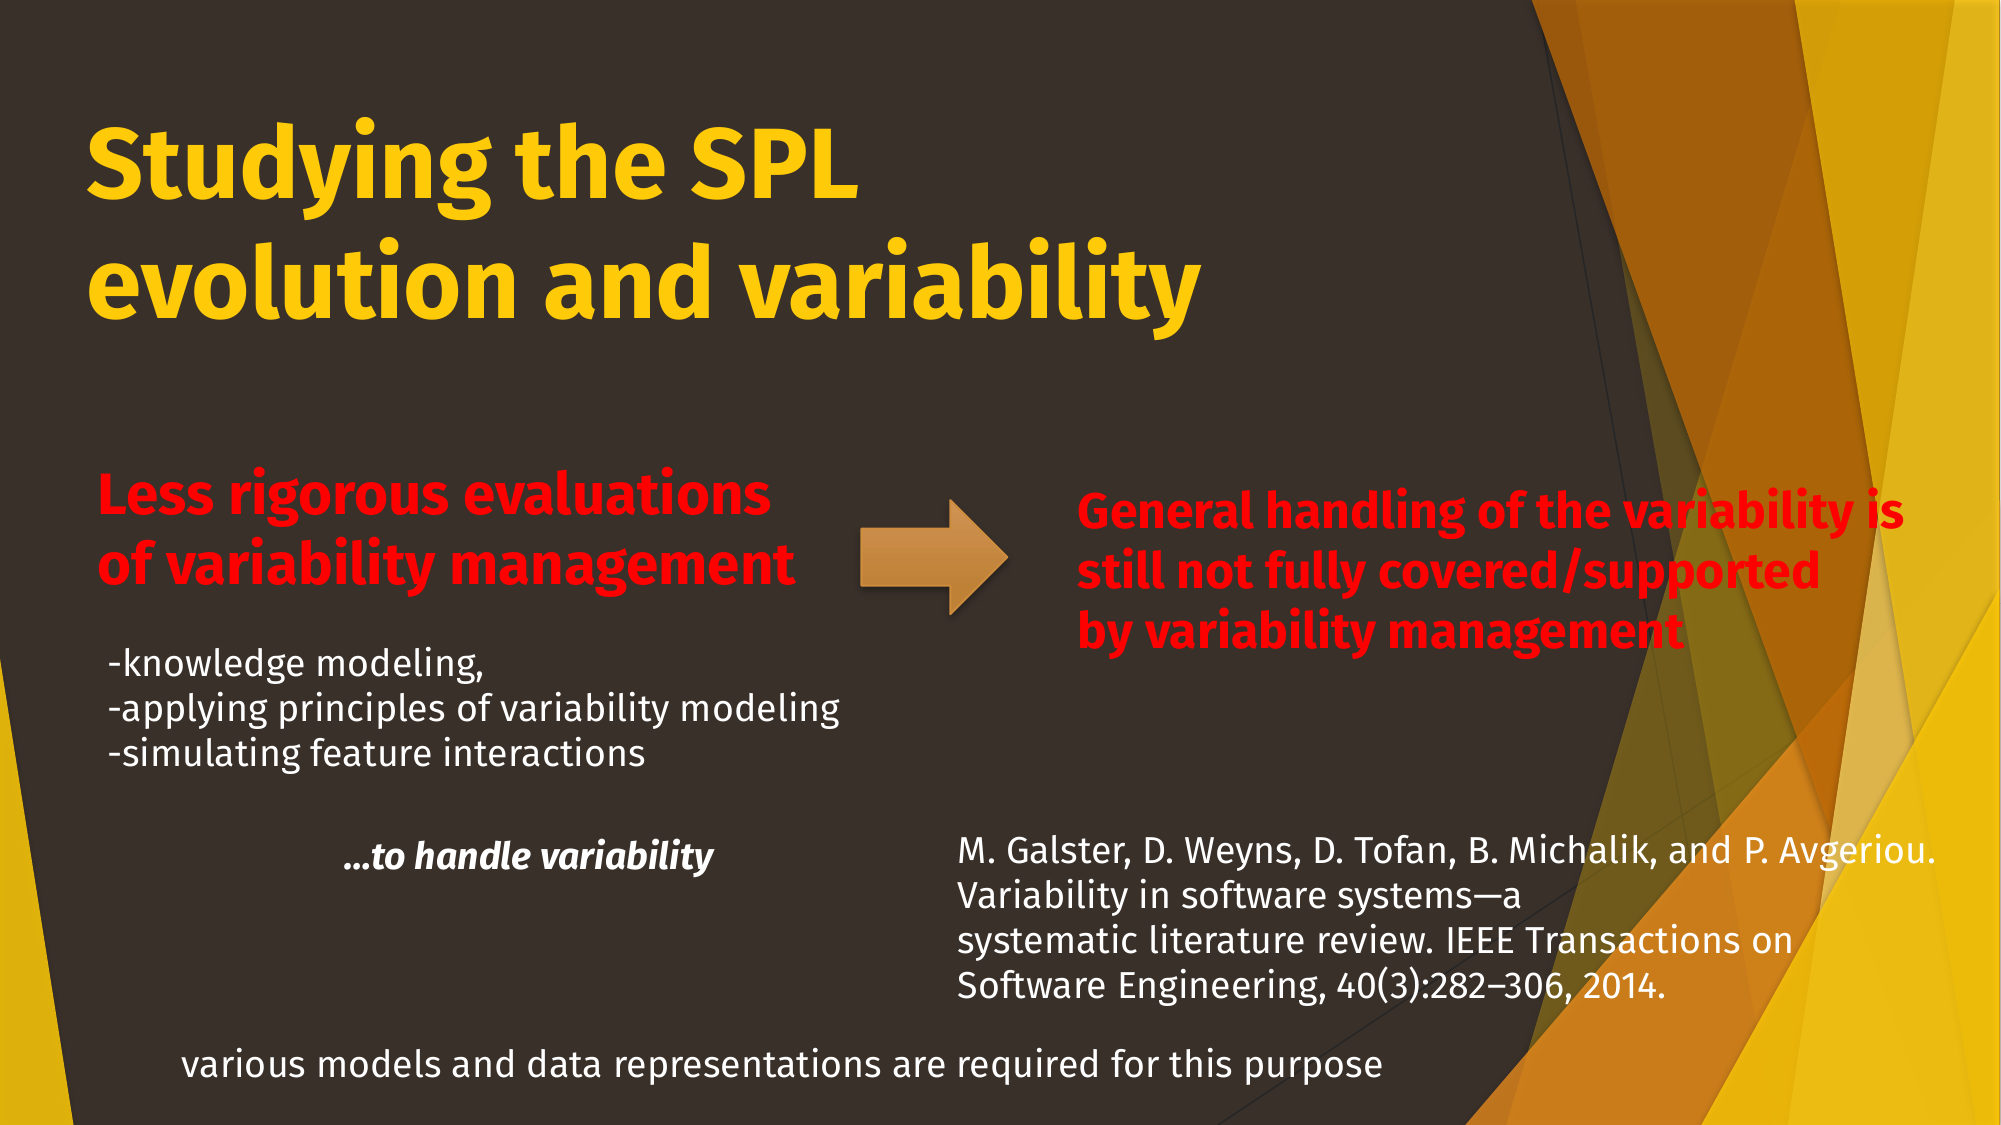

# Studying the SPL evolution and variability
Less rigorous evaluations
of variability management
General handling of the variability is
still not fully covered/supported
by variability management

-knowledge modeling,
-applying principles of variability modeling
-simulating feature interactions
M. Galster, D. Weyns, D. Tofan, B. Michalik, and P. Avgeriou.
Variability in software systems—a
systematic literature review. IEEE Transactions on
Software Engineering, 40(3):282–306, 2014.
…to handle variability
various models and data representations are required for this purpose